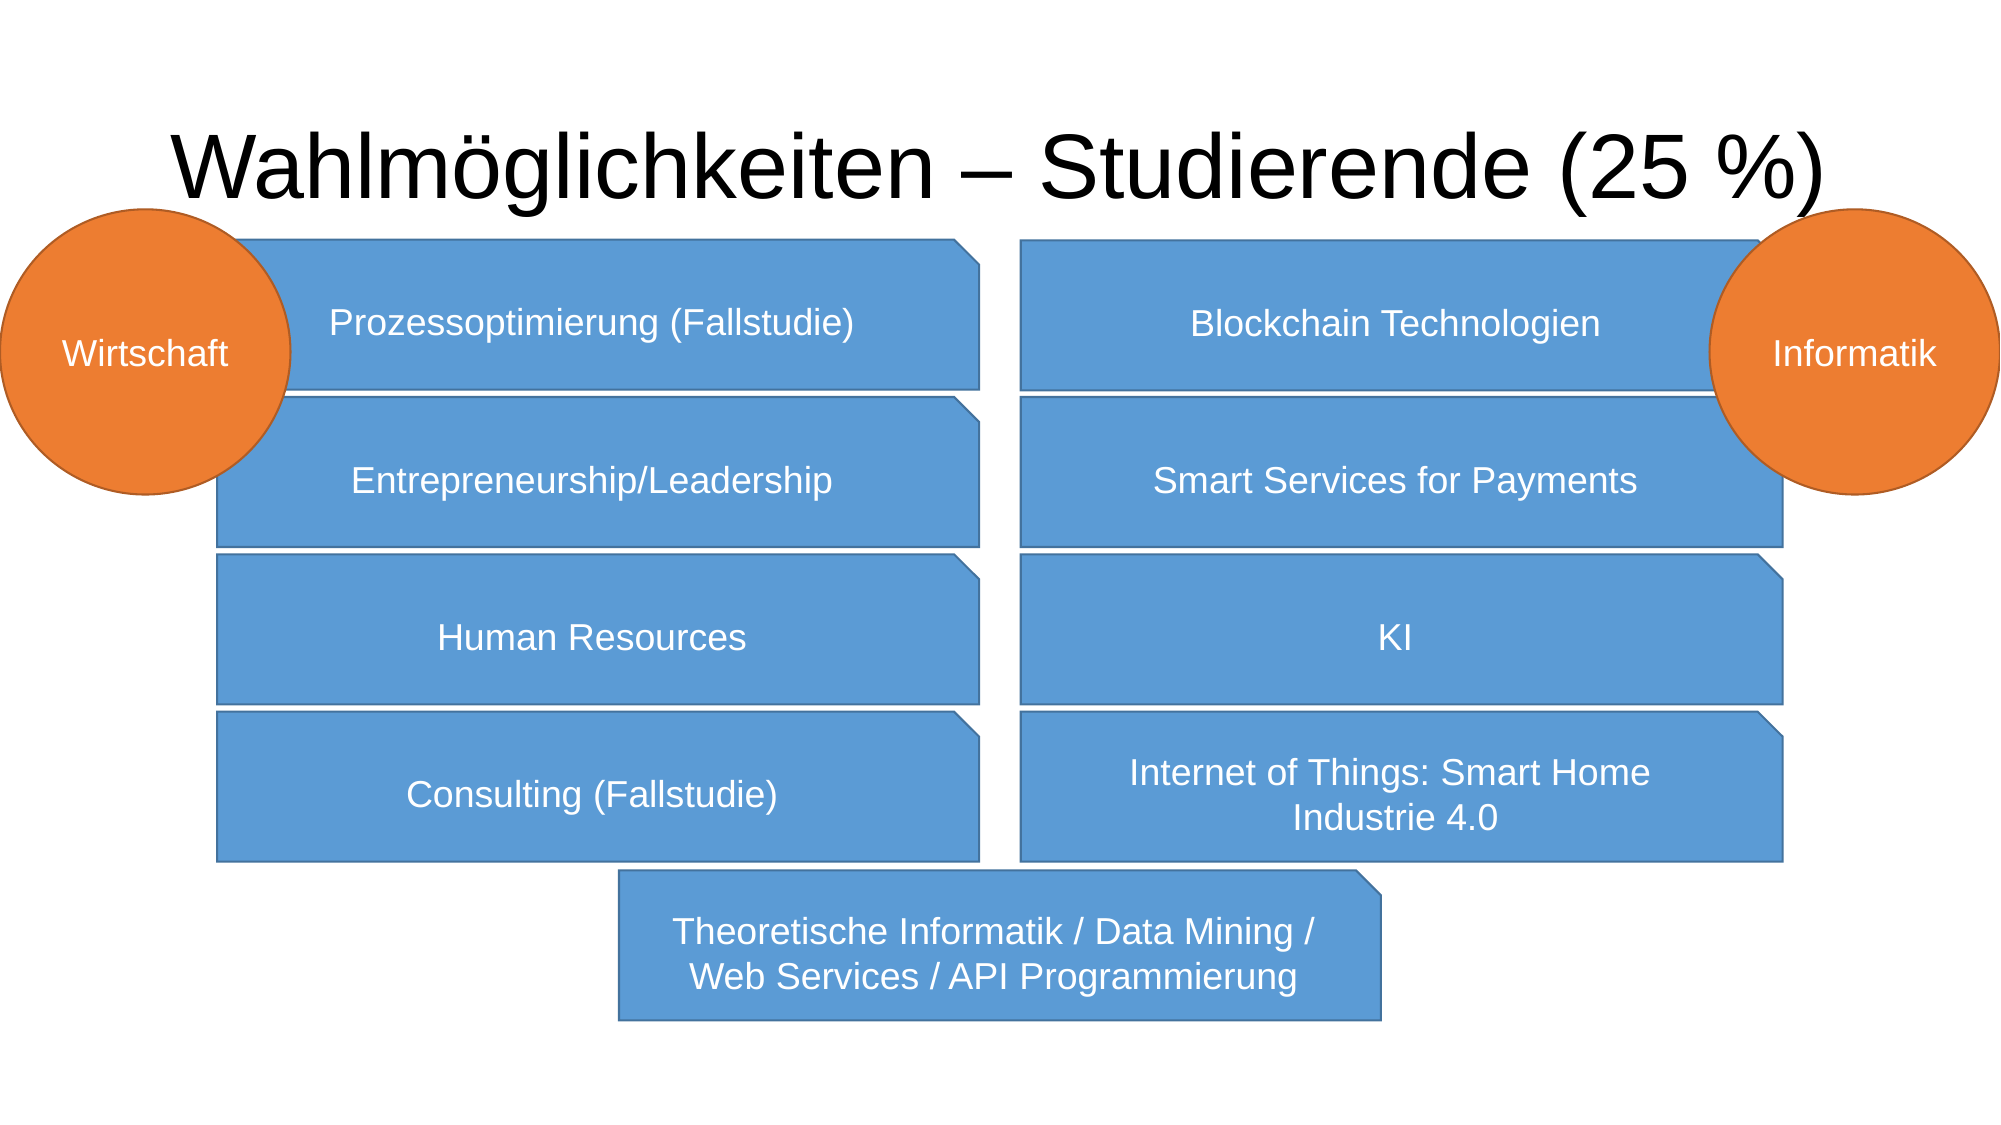

# Wahlmöglichkeiten – Studierende (25 %)
Wirtschaft
Informatik
Prozessoptimierung (Fallstudie)
Blockchain Technologien
Entrepreneurship/Leadership
Smart Services for Payments
Human Resources
KI
Consulting (Fallstudie)
Internet of Things: Smart Home
Industrie 4.0
Theoretische Informatik / Data Mining / Web Services / API Programmierung